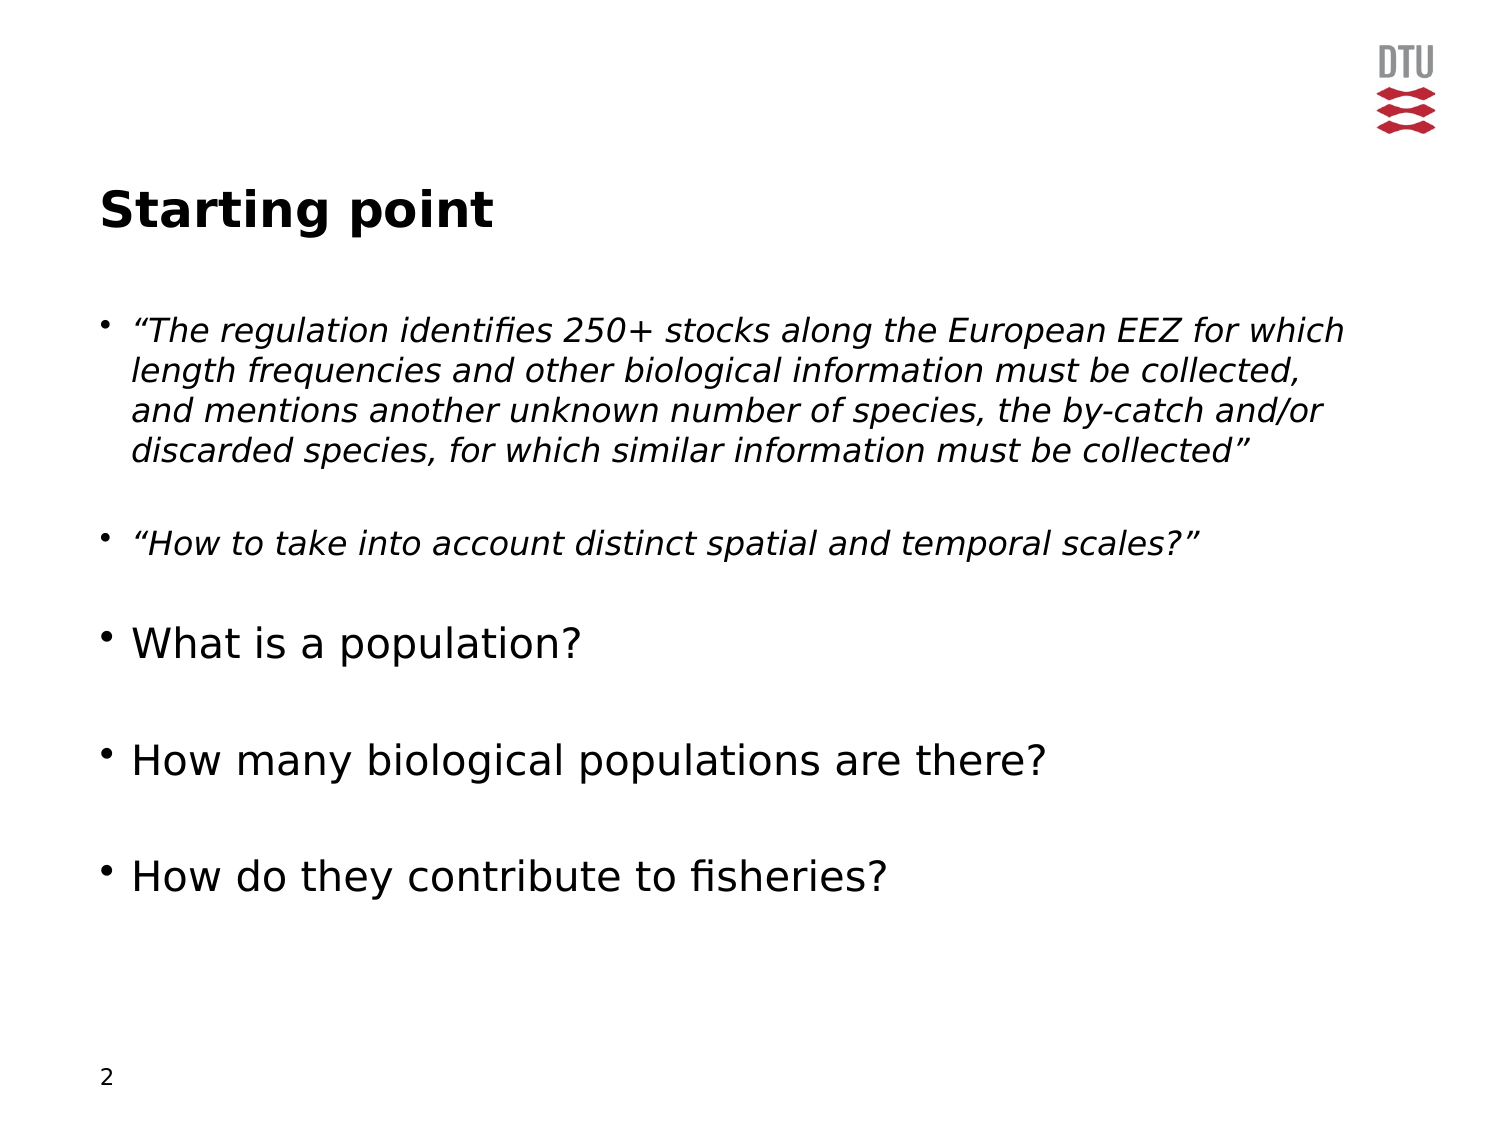

# Starting point

“The regulation identifies 250+ stocks along the European EEZ for which length frequencies and other biological information must be collected, and mentions another unknown number of species, the by-catch and/or discarded species, for which similar information must be collected”

“How to take into account distinct spatial and temporal scales?”

What is a population?

How many biological populations are there?

How do they contribute to fisheries?